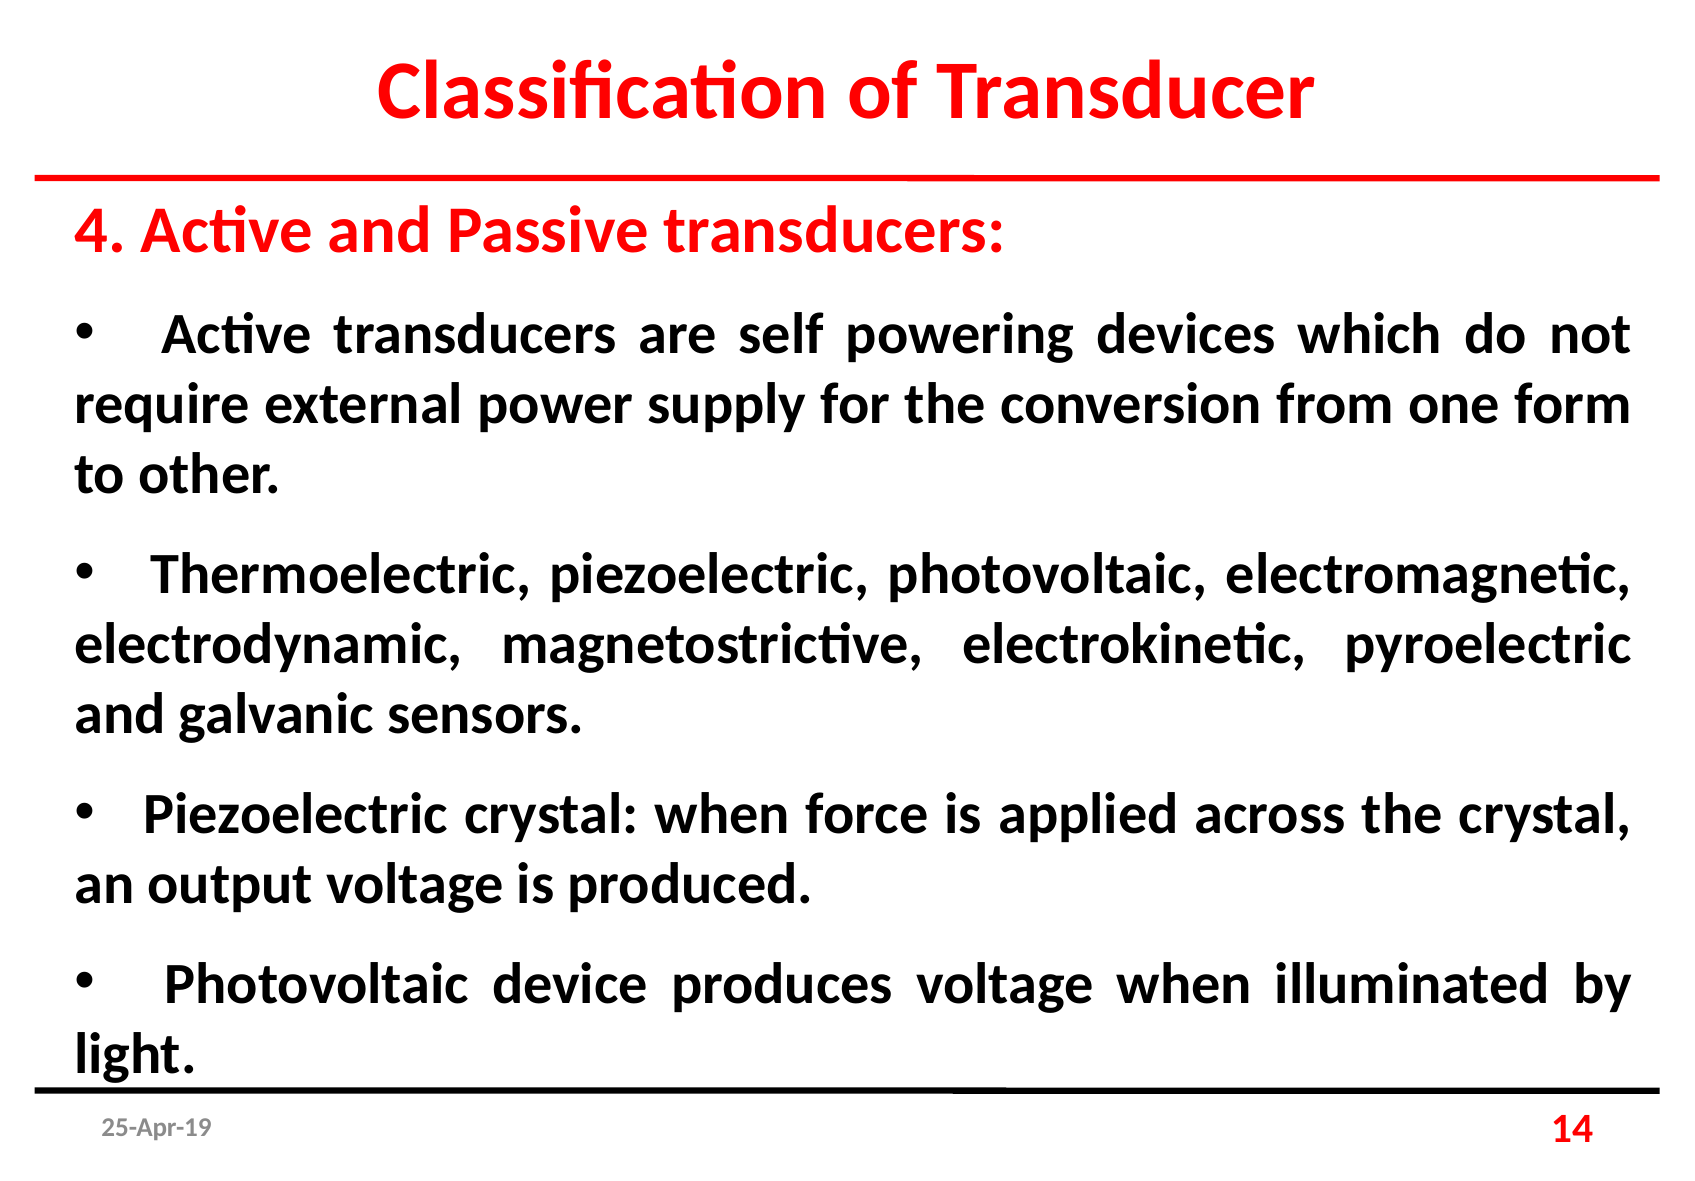

Classification of Transducer
4. Active and Passive transducers:

   Active transducers are self powering devices which do not require external power supply for the conversion from one form to other.

   Thermoelectric, piezoelectric, photovoltaic, electromagnetic, electrodynamic, magnetostrictive, electrokinetic, pyroelectric and galvanic sensors.

   Piezoelectric crystal: when force is applied across the crystal, an output voltage is produced.

   Photovoltaic device produces voltage when illuminated by light.
25-Apr-19
14